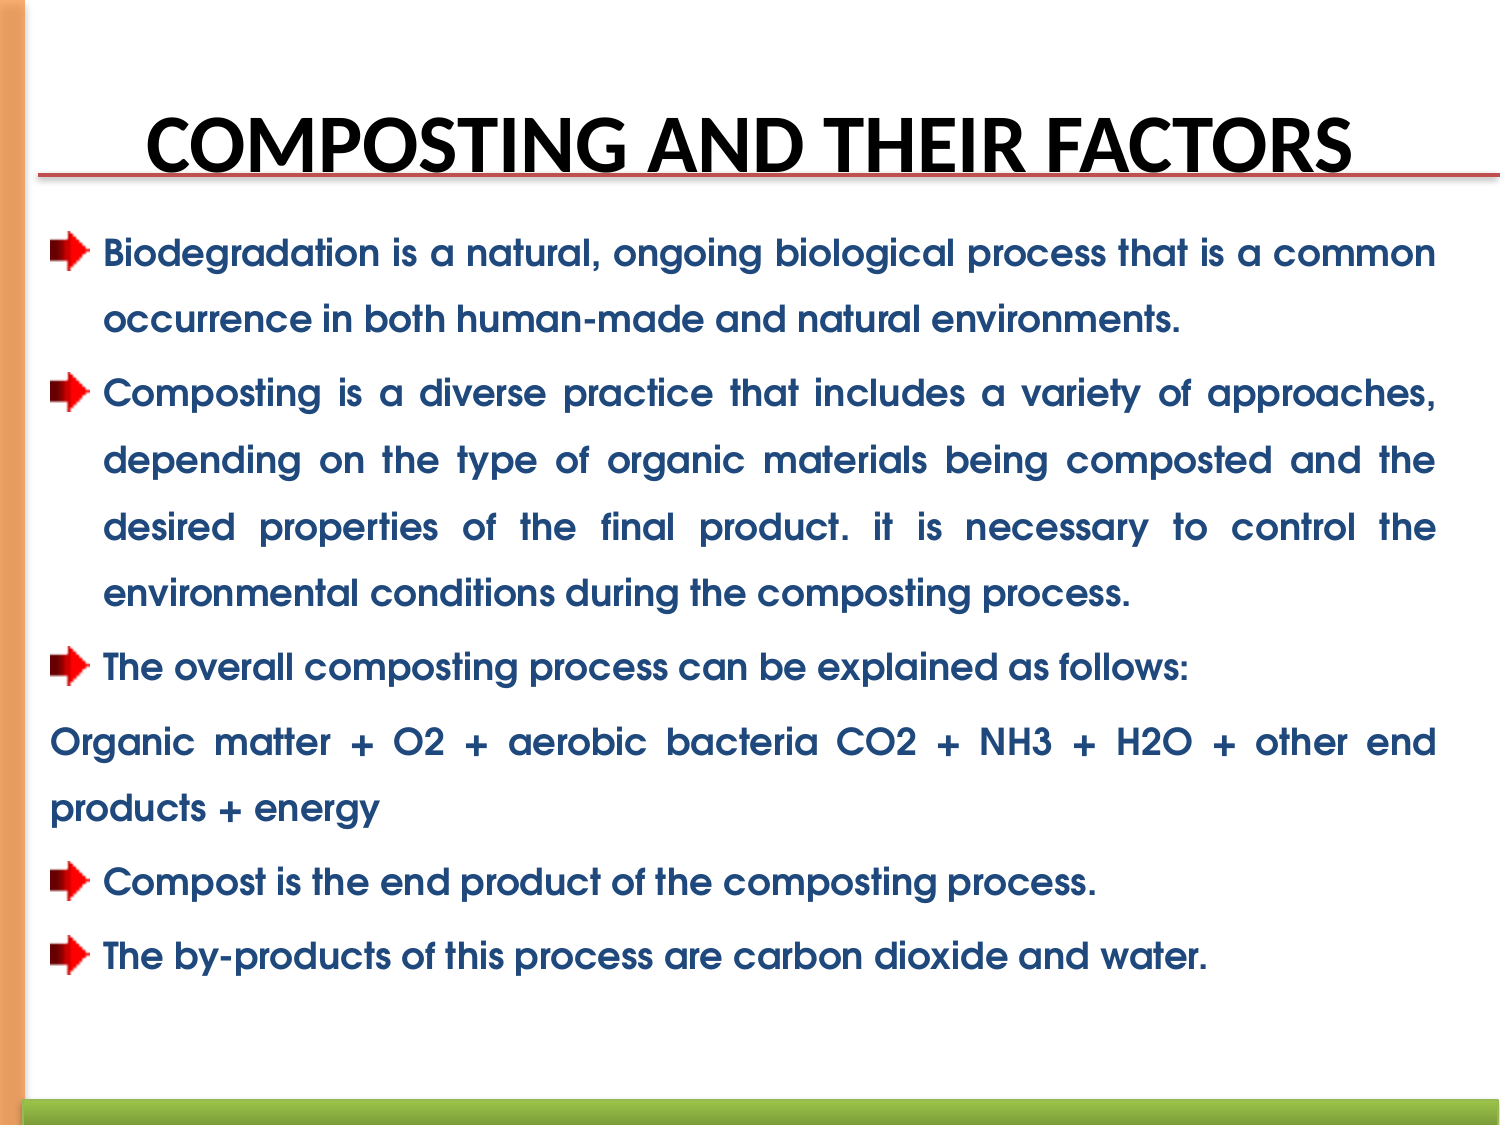

# COMPOSTING AND THEIR FACTORS
Biodegradation is a natural, ongoing biological process that is a common occurrence in both human-made and natural environments.
Composting is a diverse practice that includes a variety of approaches, depending on the type of organic materials being composted and the desired properties of the final product. it is necessary to control the environmental conditions during the composting process.
The overall composting process can be explained as follows:
Organic matter + O2 + aerobic bacteria CO2 + NH3 + H2O + other end products + energy
Compost is the end product of the composting process.
The by-products of this process are carbon dioxide and water.